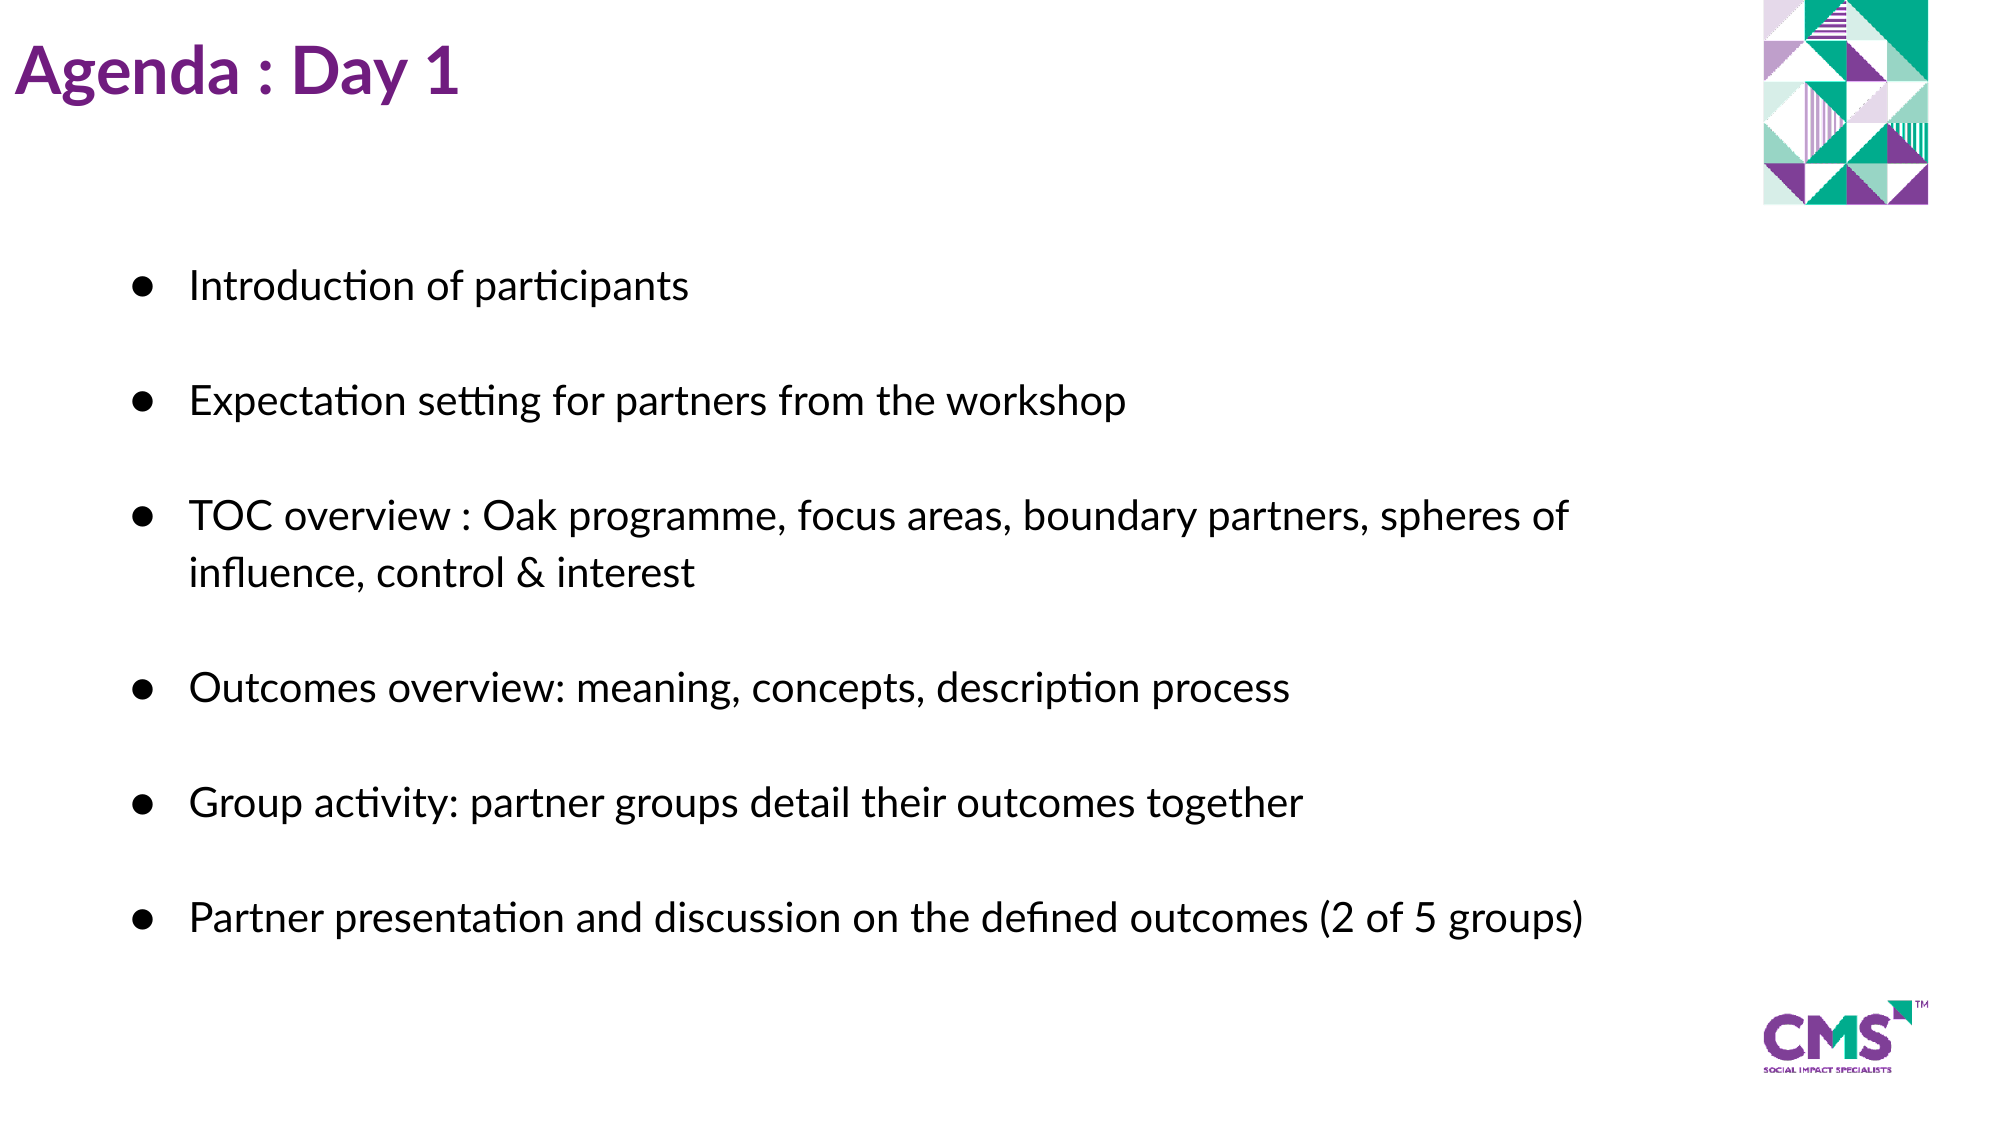

Agenda : Day 1

Introduction of participants

Expectation setting for partners from the workshop

TOC overview : Oak programme, focus areas, boundary partners, spheres of influence, control & interest

Outcomes overview: meaning, concepts, description process

Group activity: partner groups detail their outcomes together

Partner presentation and discussion on the defined outcomes (2 of 5 groups)